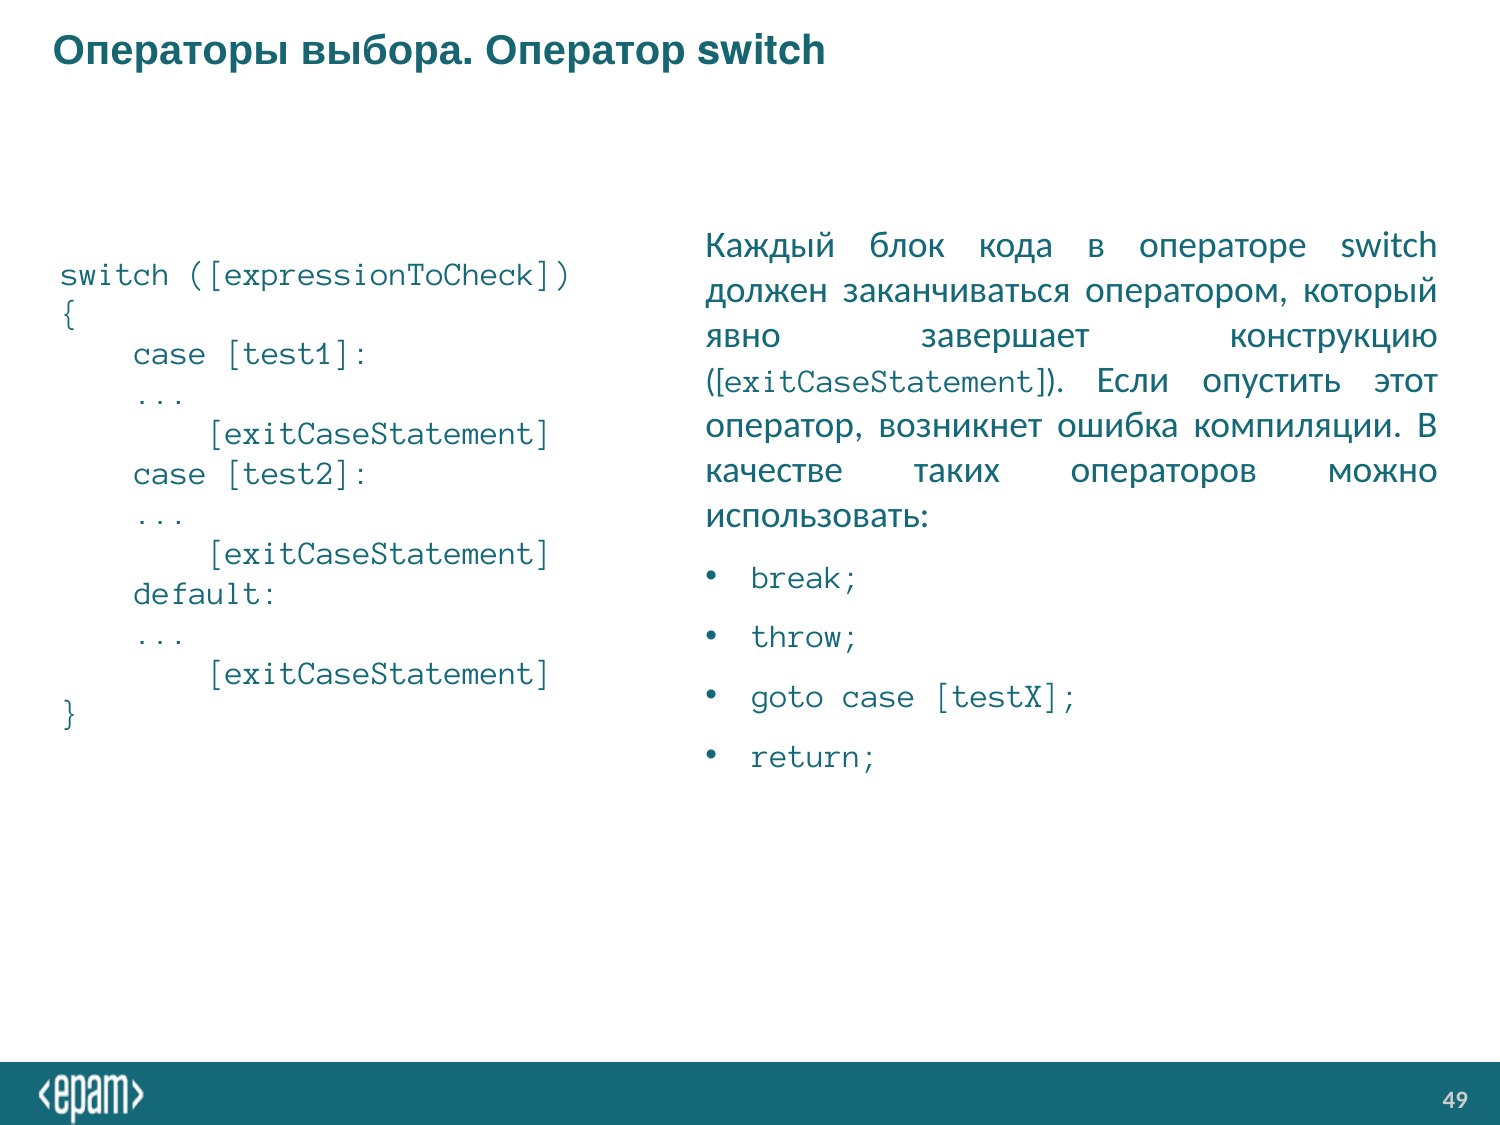

# Операторы выбора. Оператор switch
Каждый блок кода в операторе switch должен заканчиваться оператором, который явно завершает конструкцию ([exitCaseStatement]). Если опустить этот оператор, возникнет ошибка компиляции. В качестве таких операторов можно использовать:
break;
throw;
goto case [testX];
return;
switch ([expressionToCheck])
{
    case [test1]:
    ...
        [exitCaseStatement]
    case [test2]:
    ...
        [exitCaseStatement]
    default:
    ...
        [exitCaseStatement]
}